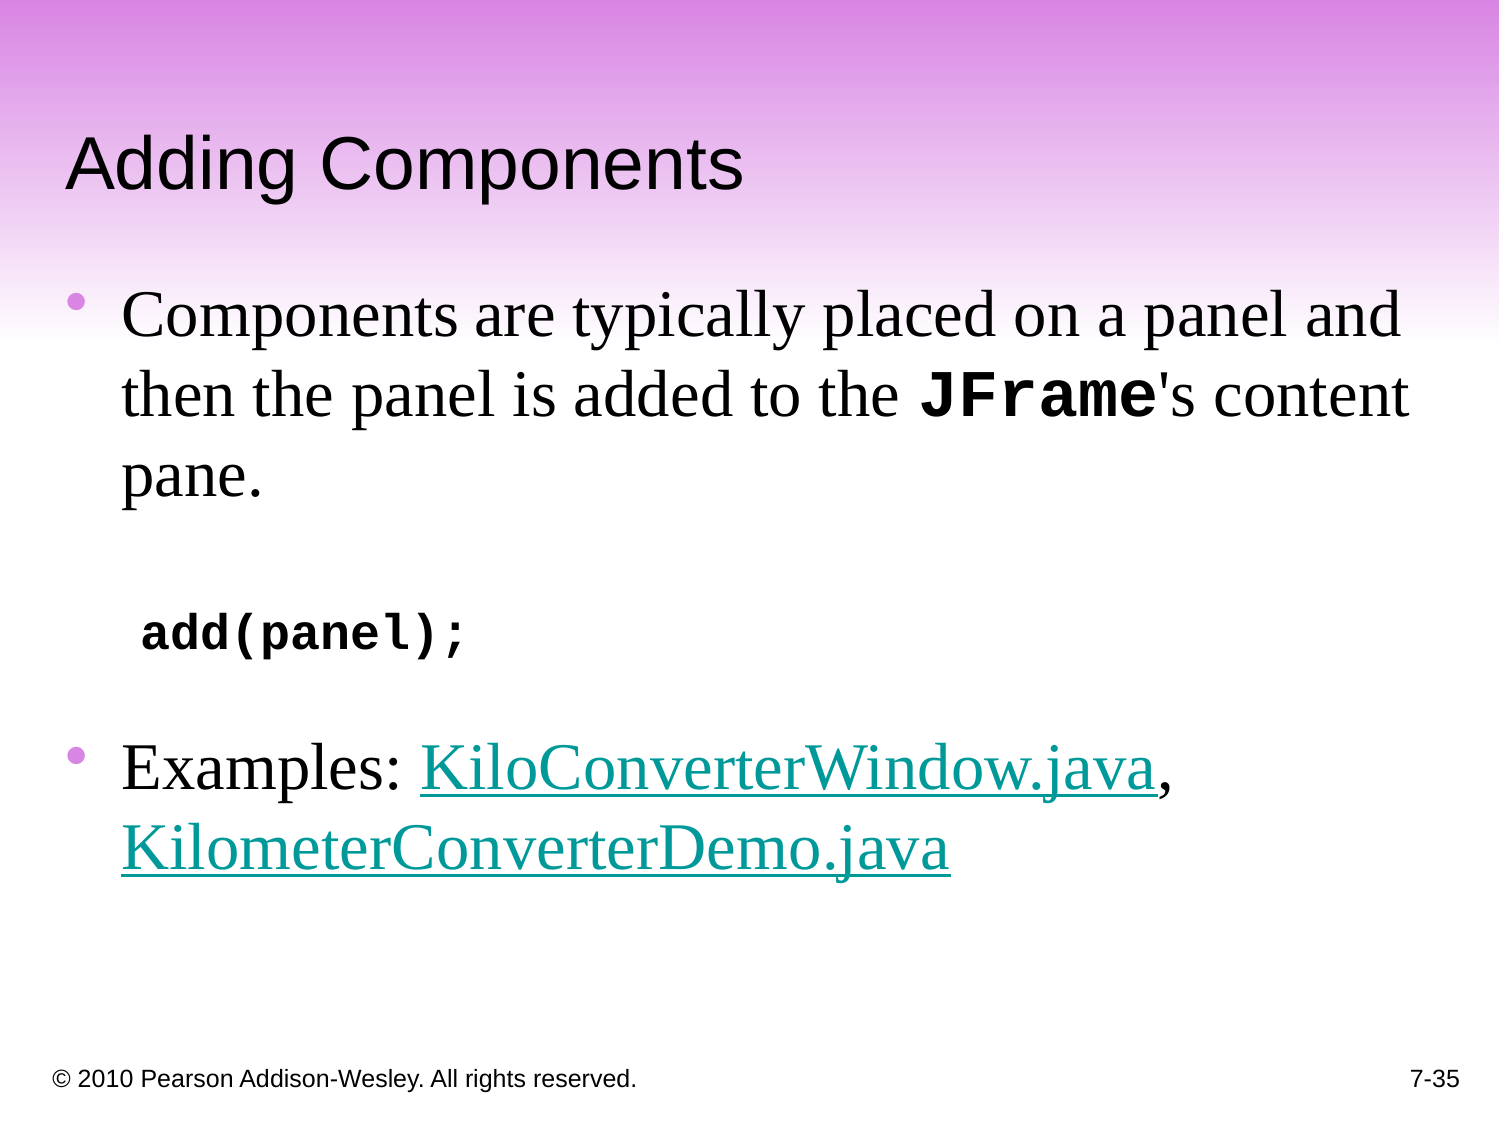

Adding Components
Components are typically placed on a panel and then the panel is added to the JFrame's content pane.
add(panel);
Examples: KiloConverterWindow.java, KilometerConverterDemo.java
7-35